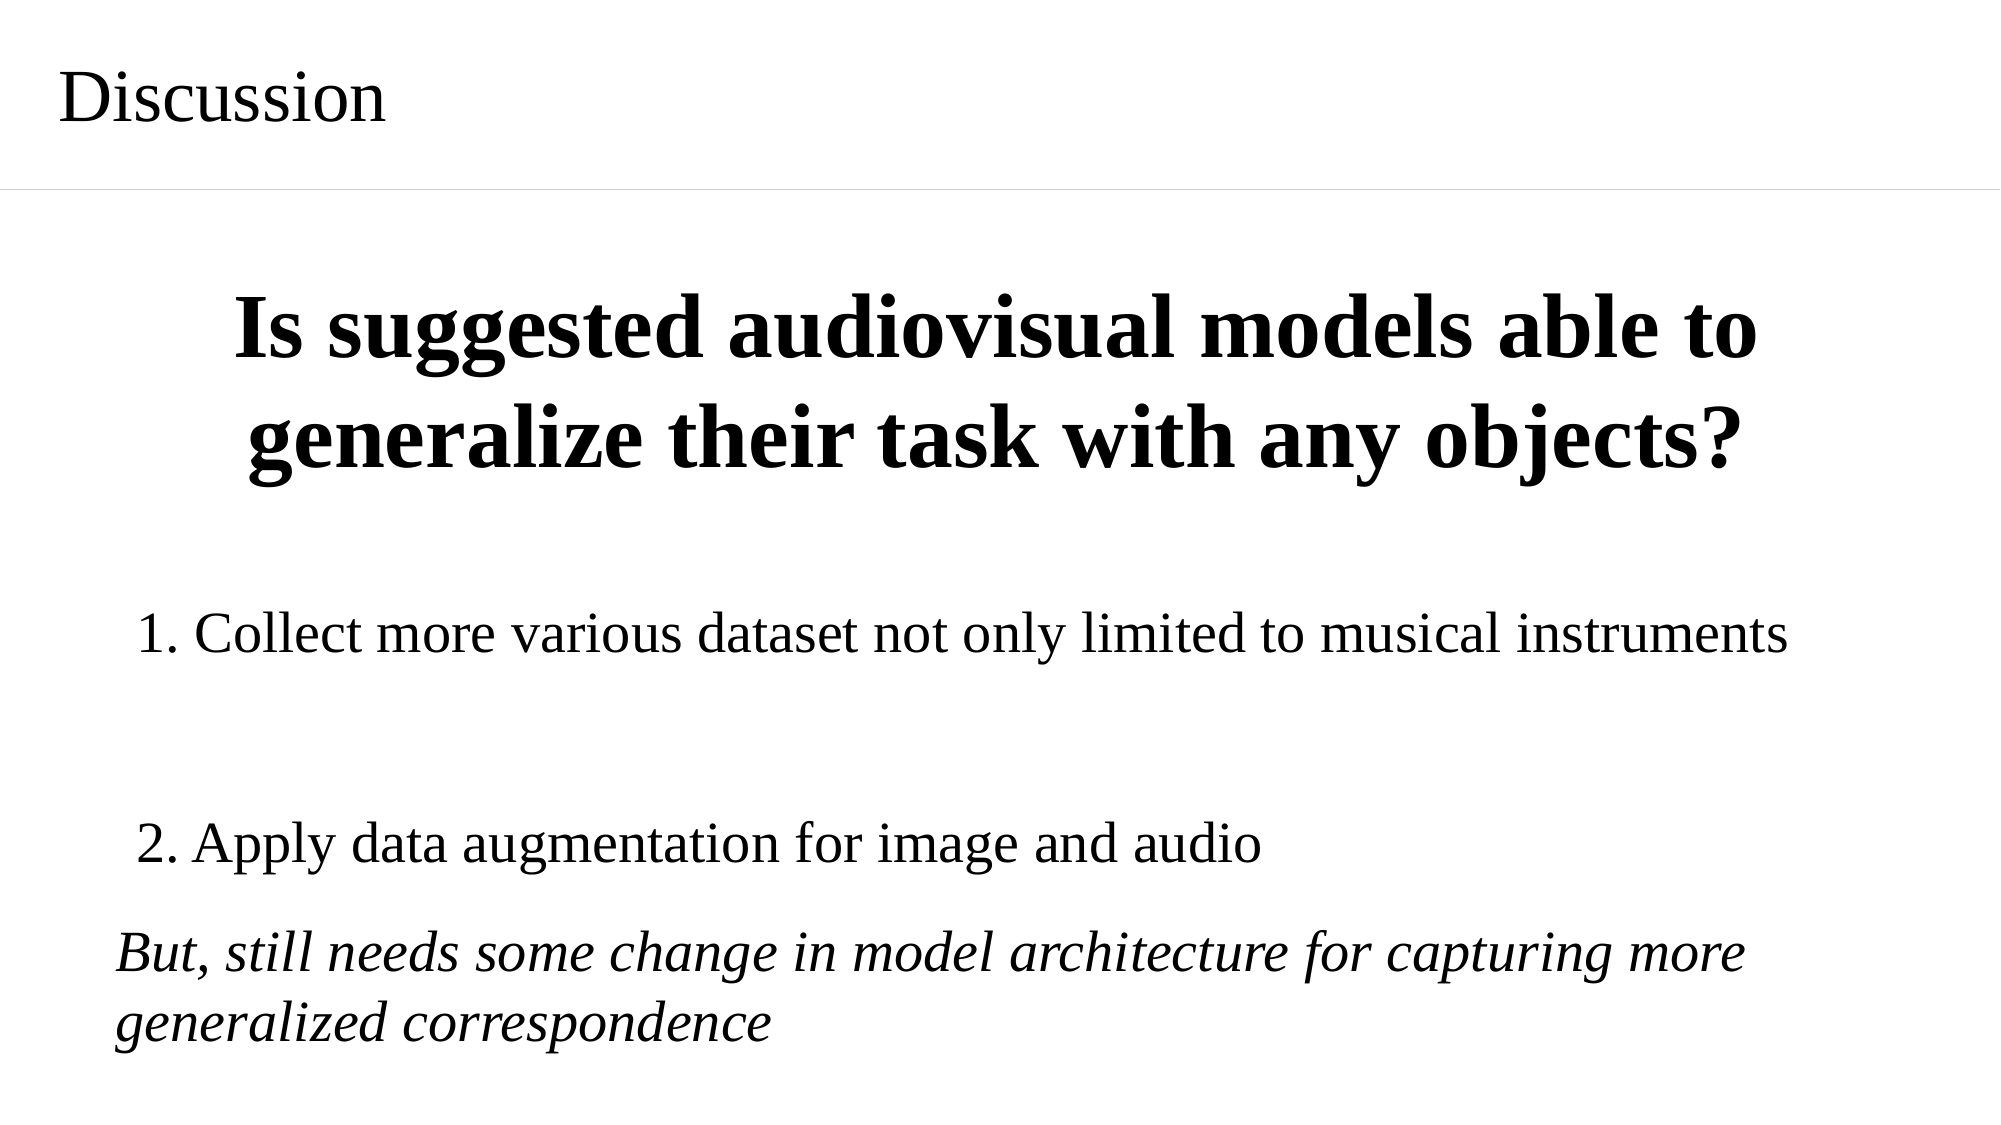

Discussion
Is suggested audiovisual models able to generalize their task with any objects?
1. Collect more various dataset not only limited to musical instruments
2. Apply data augmentation for image and audio
But, still needs some change in model architecture for capturing more generalized correspondence